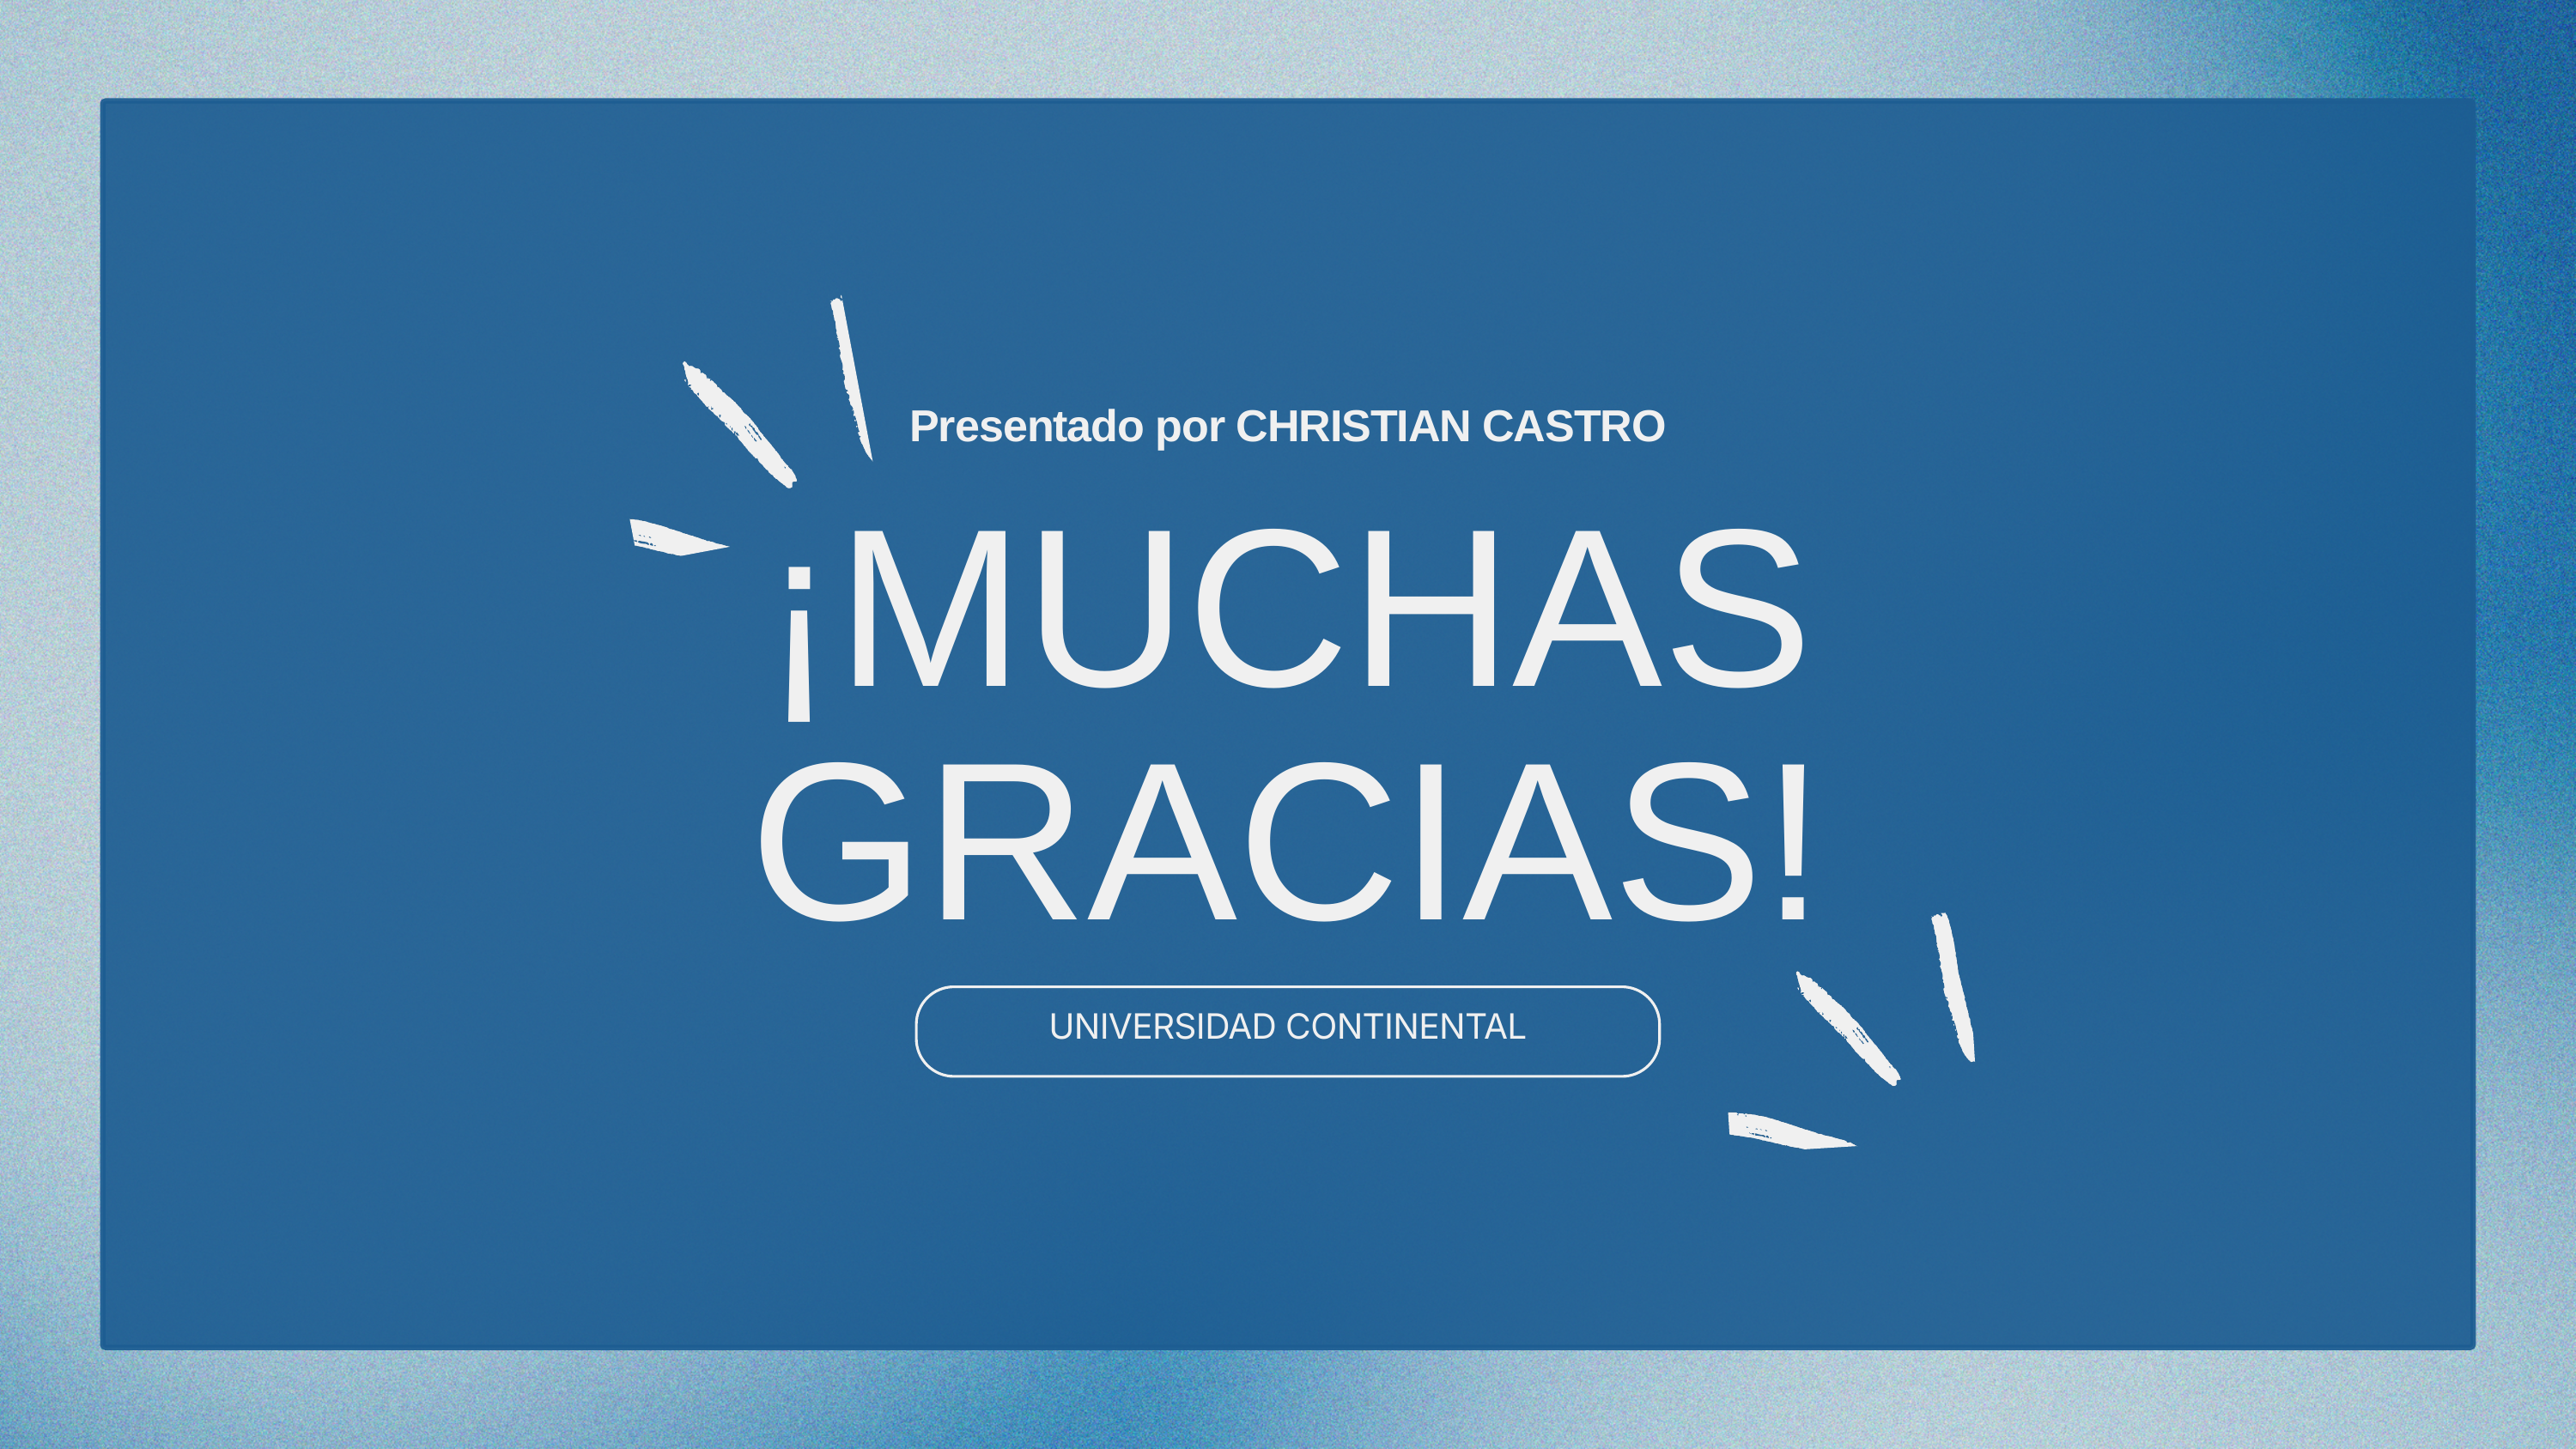

Presentado por CHRISTIAN CASTRO
¡MUCHAS GRACIAS!

UNIVERSIDAD CONTINENTAL